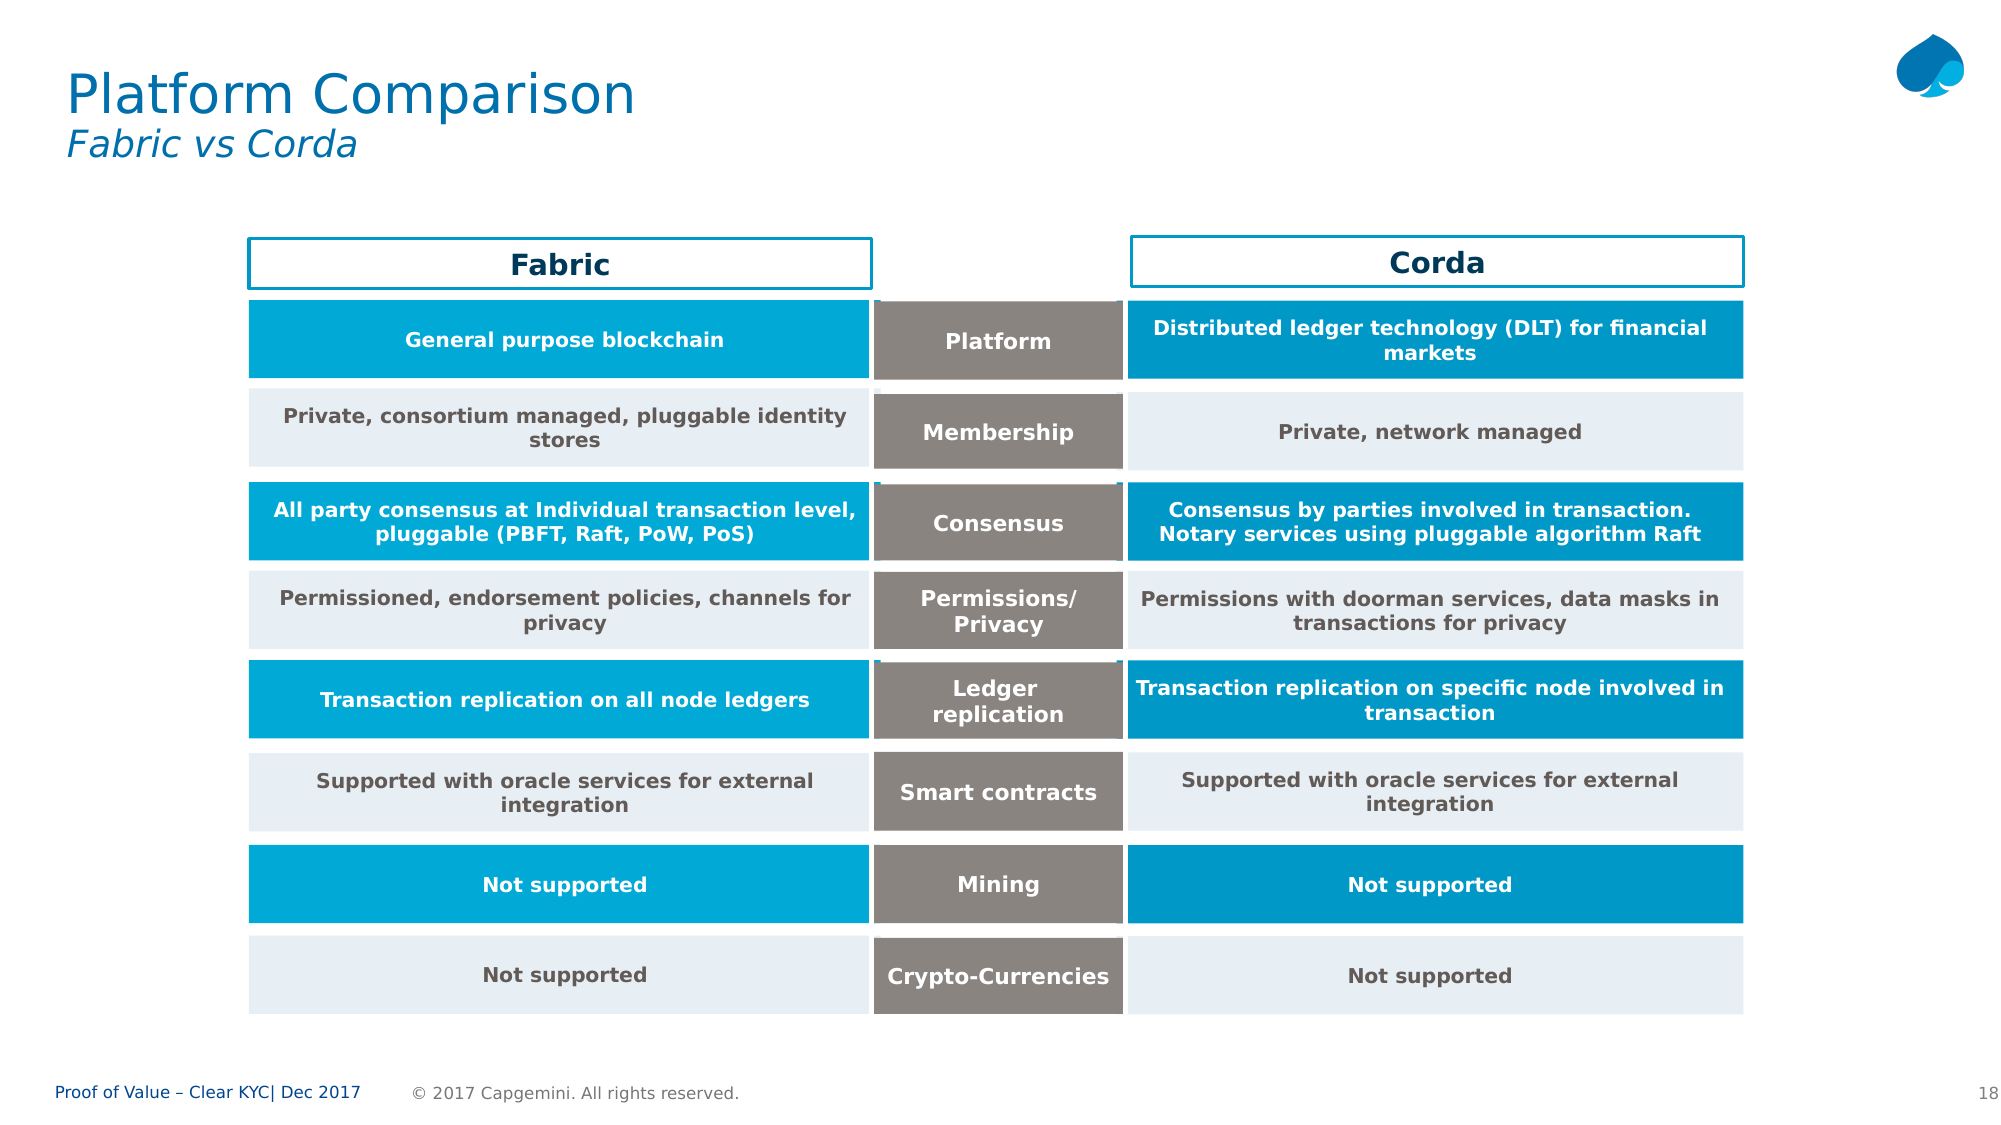

# Platform Comparison Fabric vs Corda
Corda
Fabric
General purpose blockchain
Distributed ledger technology (DLT) for financial markets
Platform
Private, consortium managed, pluggable identity stores
Private, network managed
Membership
All party consensus at Individual transaction level, pluggable (PBFT, Raft, PoW, PoS)

Consensus by parties involved in transaction. Notary services using pluggable algorithm Raft

Consensus

Permissioned, endorsement policies, channels for privacy

Permissions with doorman services, data masks in transactions for privacy

Permissions/ Privacy
Transaction replication on all node ledgers

Transaction replication on specific node involved in transaction

Ledger  replication
Smart contracts
Supported with oracle services for external integration
Supported with oracle services for external integration
Not supported
Mining
Not supported
Not supported
Not supported
Crypto-Currencies